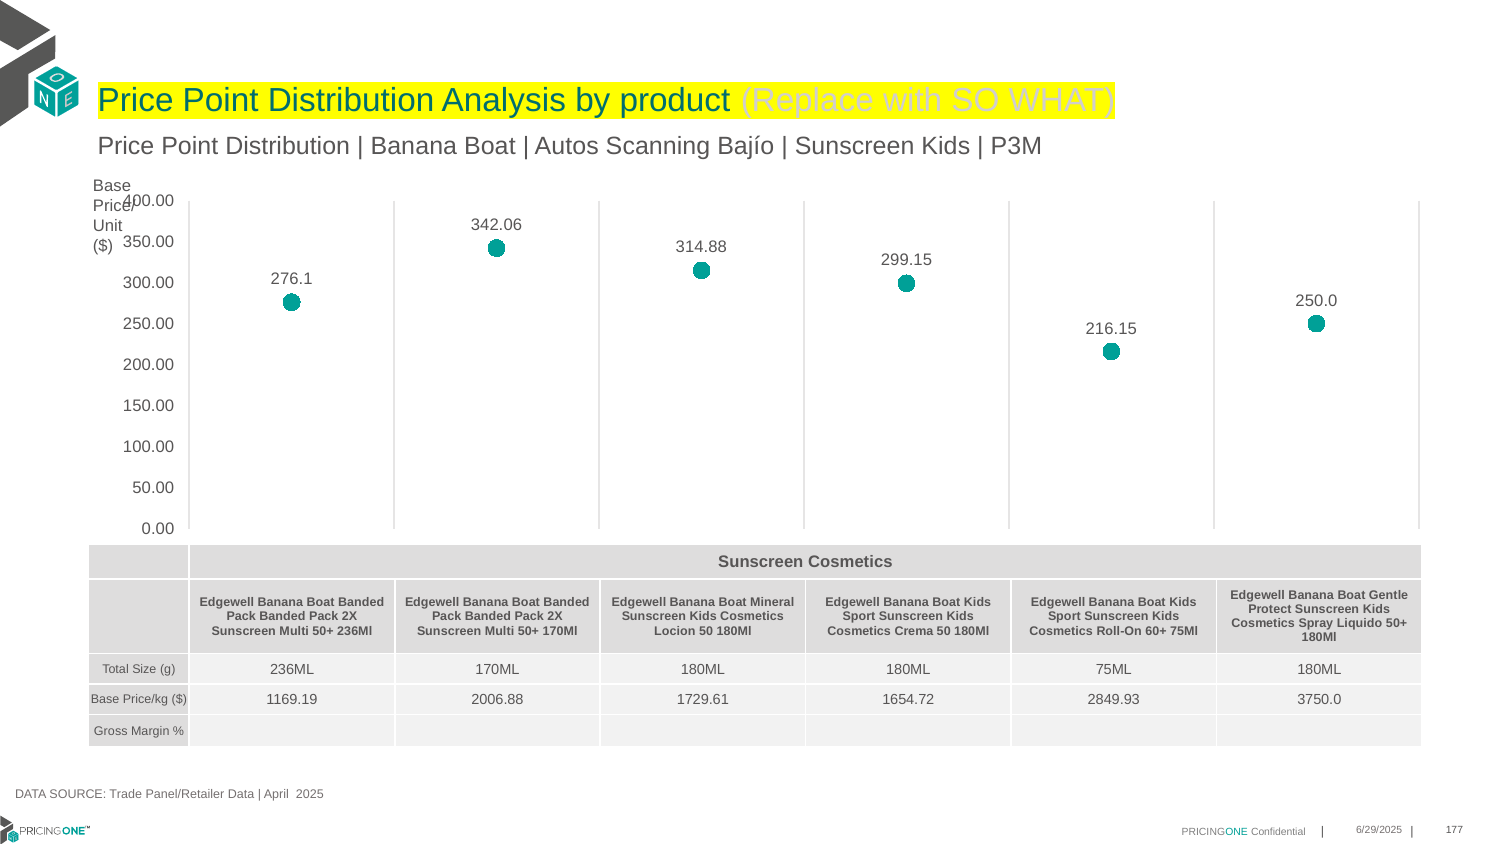

# Price Point Distribution Analysis by product (Replace with SO WHAT)
Price Point Distribution | Banana Boat | Autos Scanning Bajío | Sunscreen Kids | P3M
Base Price/Unit ($)

### Chart

| Category | Base Price/Unit |
|---|---|
| Edgewell Banana Boat Banded Pack Banded Pack 2X Sunscreen Multi 50+ 236Ml | 276.1 |
| Edgewell Banana Boat Banded Pack Banded Pack 2X Sunscreen Multi 50+ 170Ml | 342.06 |
| Edgewell Banana Boat Mineral Sunscreen Kids Cosmetics Locion 50 180Ml | 314.88 |
| Edgewell Banana Boat Kids Sport Sunscreen Kids Cosmetics Crema 50 180Ml | 299.15 |
| Edgewell Banana Boat Kids Sport Sunscreen Kids Cosmetics Roll-On 60+ 75Ml | 216.15 |
| Edgewell Banana Boat Gentle Protect Sunscreen Kids Cosmetics Spray Liquido 50+ 180Ml | 250.0 |
|  | Sunscreen Cosmetics | Sunscreen Cosmetics | Sunscreen Cosmetics | Sunscreen Cosmetics | Sunscreen Cosmetics | Sunscreen Cosmetics |
| --- | --- | --- | --- | --- | --- | --- |
|  | Edgewell Banana Boat Banded Pack Banded Pack 2X Sunscreen Multi 50+ 236Ml | Edgewell Banana Boat Banded Pack Banded Pack 2X Sunscreen Multi 50+ 170Ml | Edgewell Banana Boat Mineral Sunscreen Kids Cosmetics Locion 50 180Ml | Edgewell Banana Boat Kids Sport Sunscreen Kids Cosmetics Crema 50 180Ml | Edgewell Banana Boat Kids Sport Sunscreen Kids Cosmetics Roll-On 60+ 75Ml | Edgewell Banana Boat Gentle Protect Sunscreen Kids Cosmetics Spray Liquido 50+ 180Ml |
| Total Size (g) | 236ML | 170ML | 180ML | 180ML | 75ML | 180ML |
| Base Price/kg ($) | 1169.19 | 2006.88 | 1729.61 | 1654.72 | 2849.93 | 3750.0 |
| Gross Margin % |  |  |  |  |  |  |
DATA SOURCE: Trade Panel/Retailer Data | April  2025
6/29/2025
177